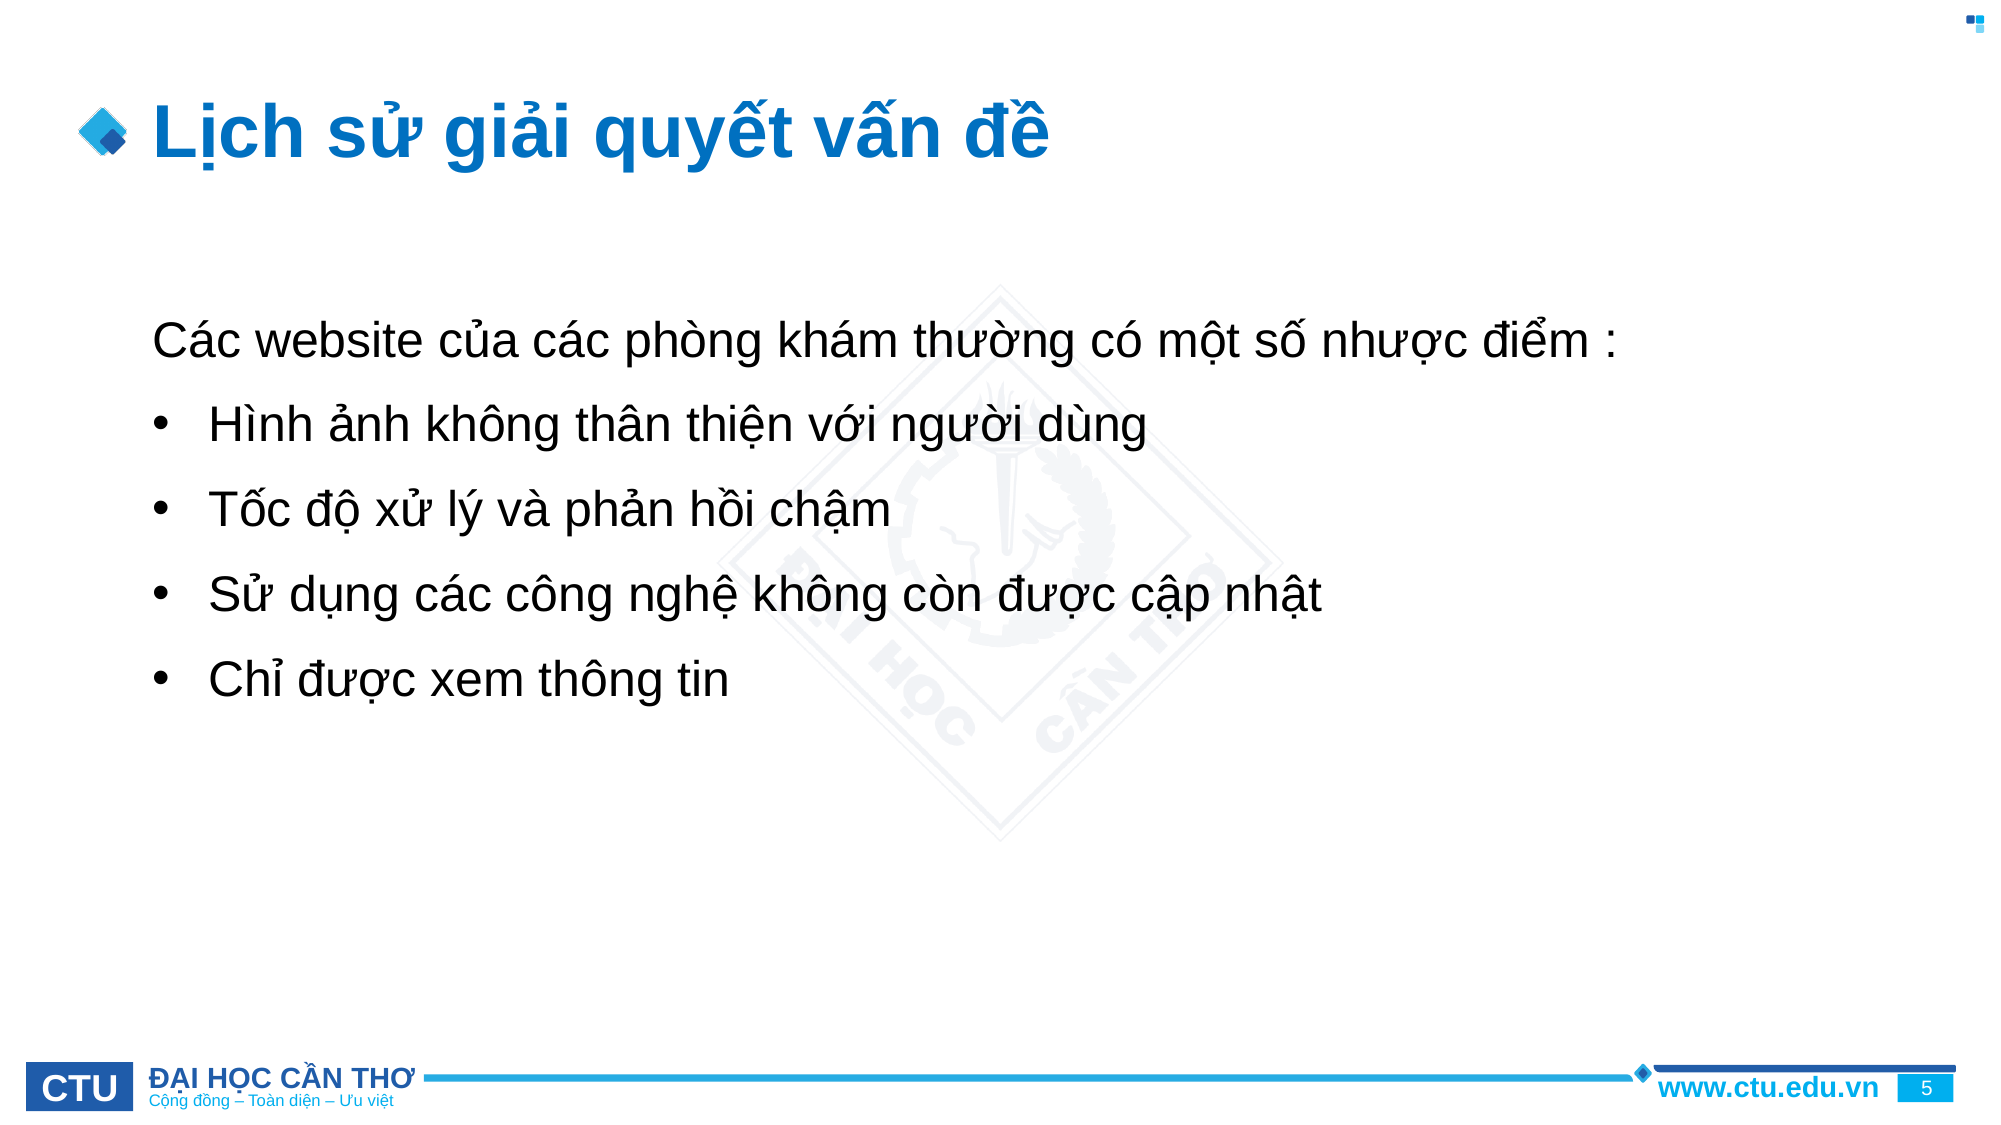

# Lịch sử giải quyết vấn đề
Các website của các phòng khám thường có một số nhược điểm :
Hình ảnh không thân thiện với người dùng
Tốc độ xử lý và phản hồi chậm
Sử dụng các công nghệ không còn được cập nhật
Chỉ được xem thông tin